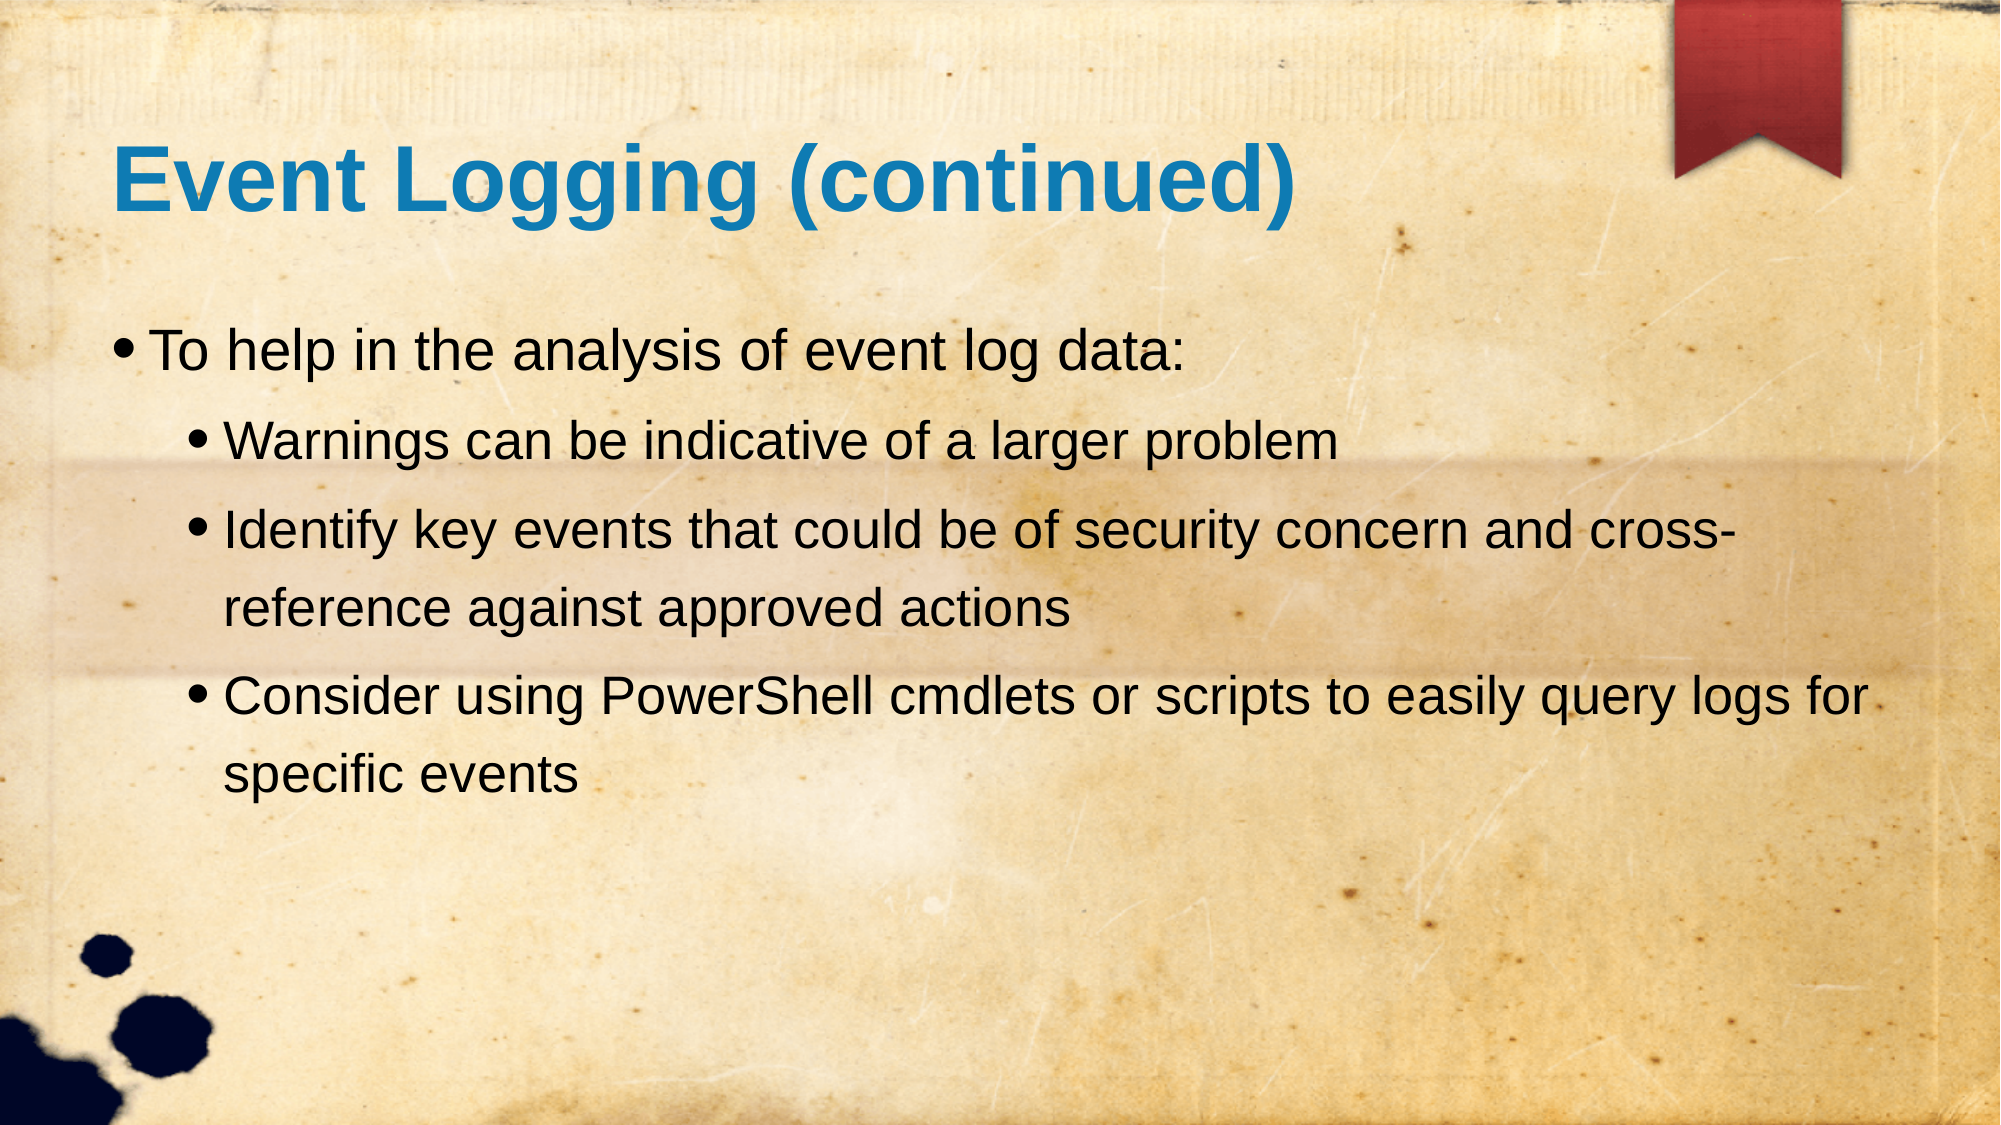

Event Logging (continued)
To help in the analysis of event log data:
Warnings can be indicative of a larger problem
Identify key events that could be of security concern and cross-reference against approved actions
Consider using PowerShell cmdlets or scripts to easily query logs for specific events